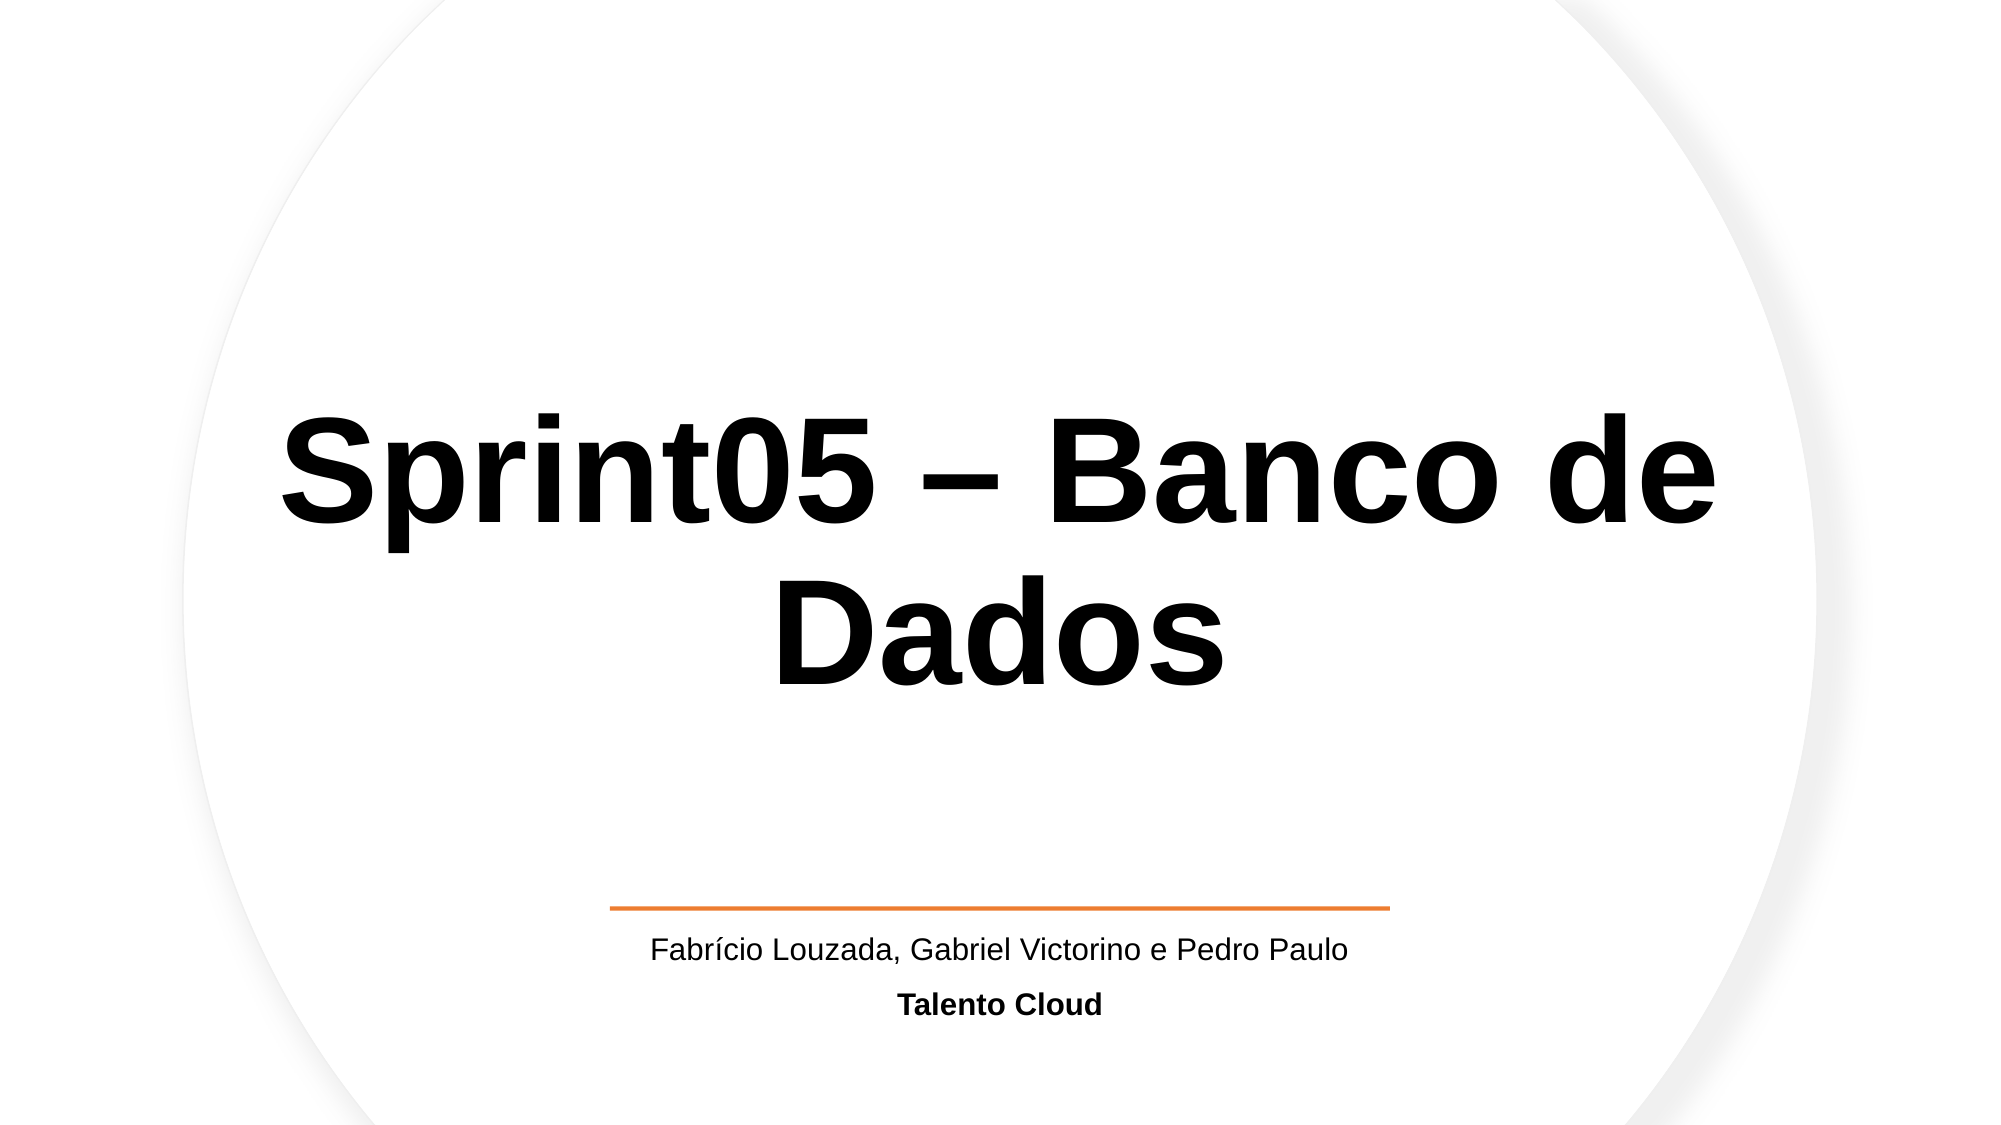

# Sprint05 – Banco de Dados

Fabrício Louzada, Gabriel Victorino e Pedro Paulo
Talento Cloud